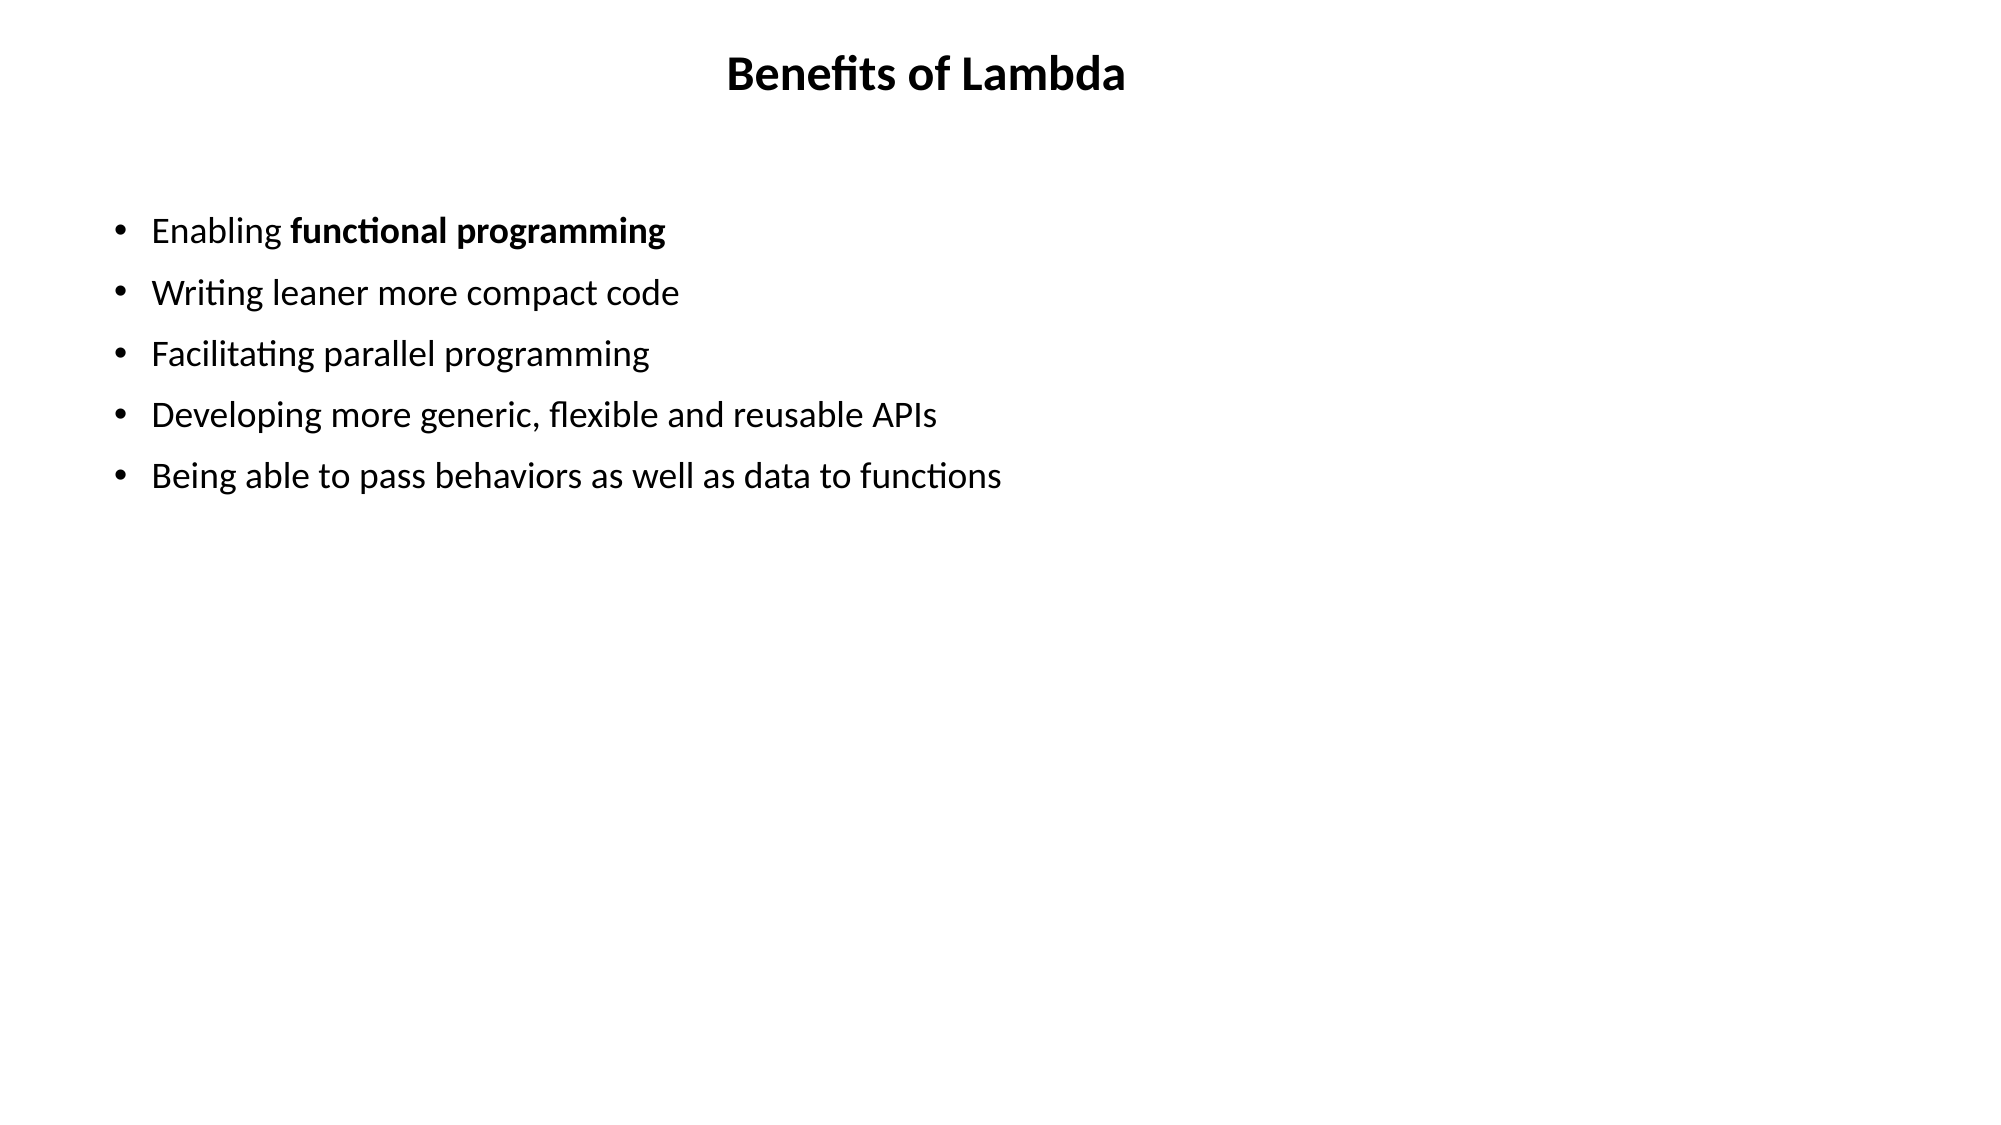

# Benefits of Lambda
Enabling functional programming
Writing leaner more compact code
Facilitating parallel programming
Developing more generic, flexible and reusable APIs
Being able to pass behaviors as well as data to functions